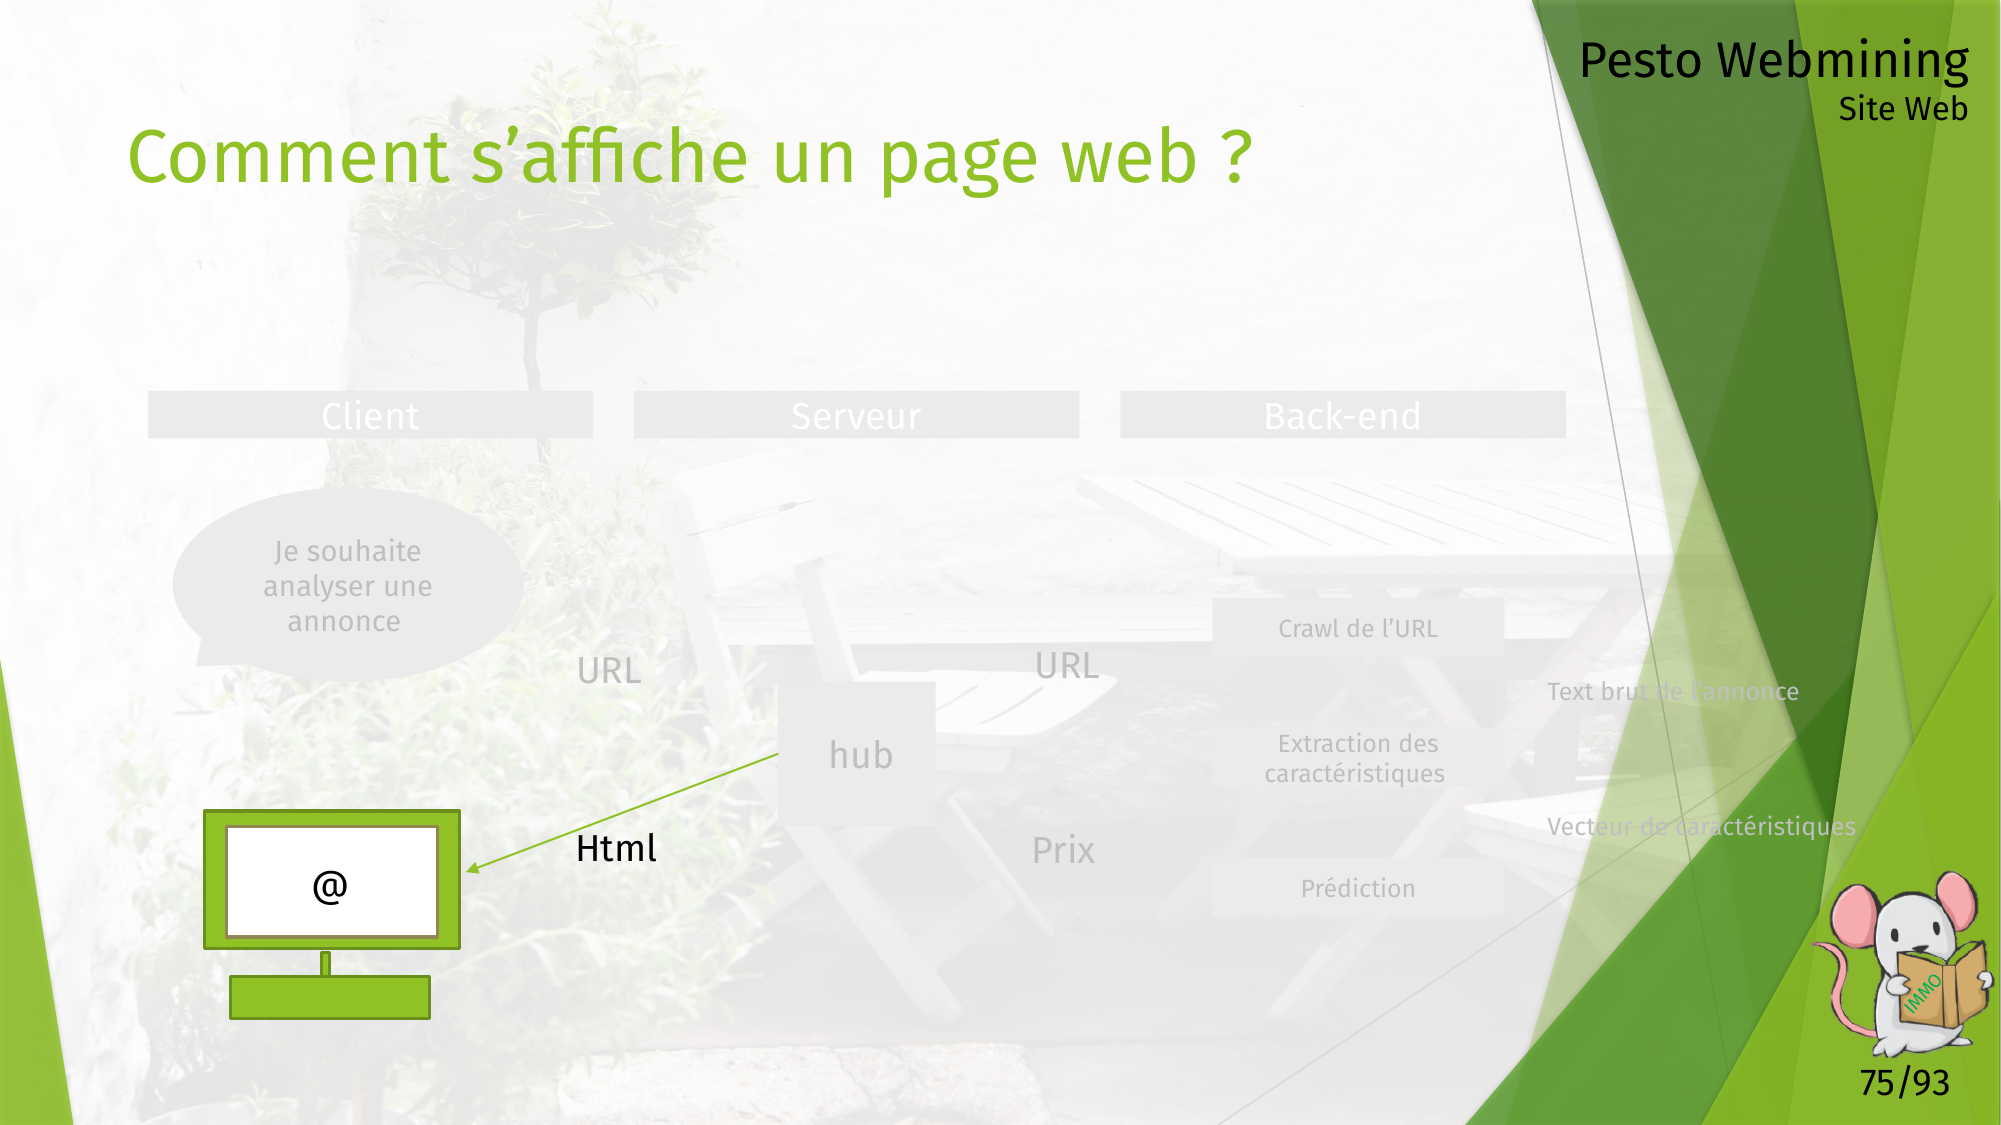

Pesto Webmining
Site Web
# Comment s’affiche un page web ?
Client
Serveur
Back-end
Je souhaite analyser une annonce
Crawl de l’URL
URL
URL
Text brut de l’annonce
 hub
Extraction des caractéristiques
Vecteur de caractéristiques

Html
Prix

@
Prédiction